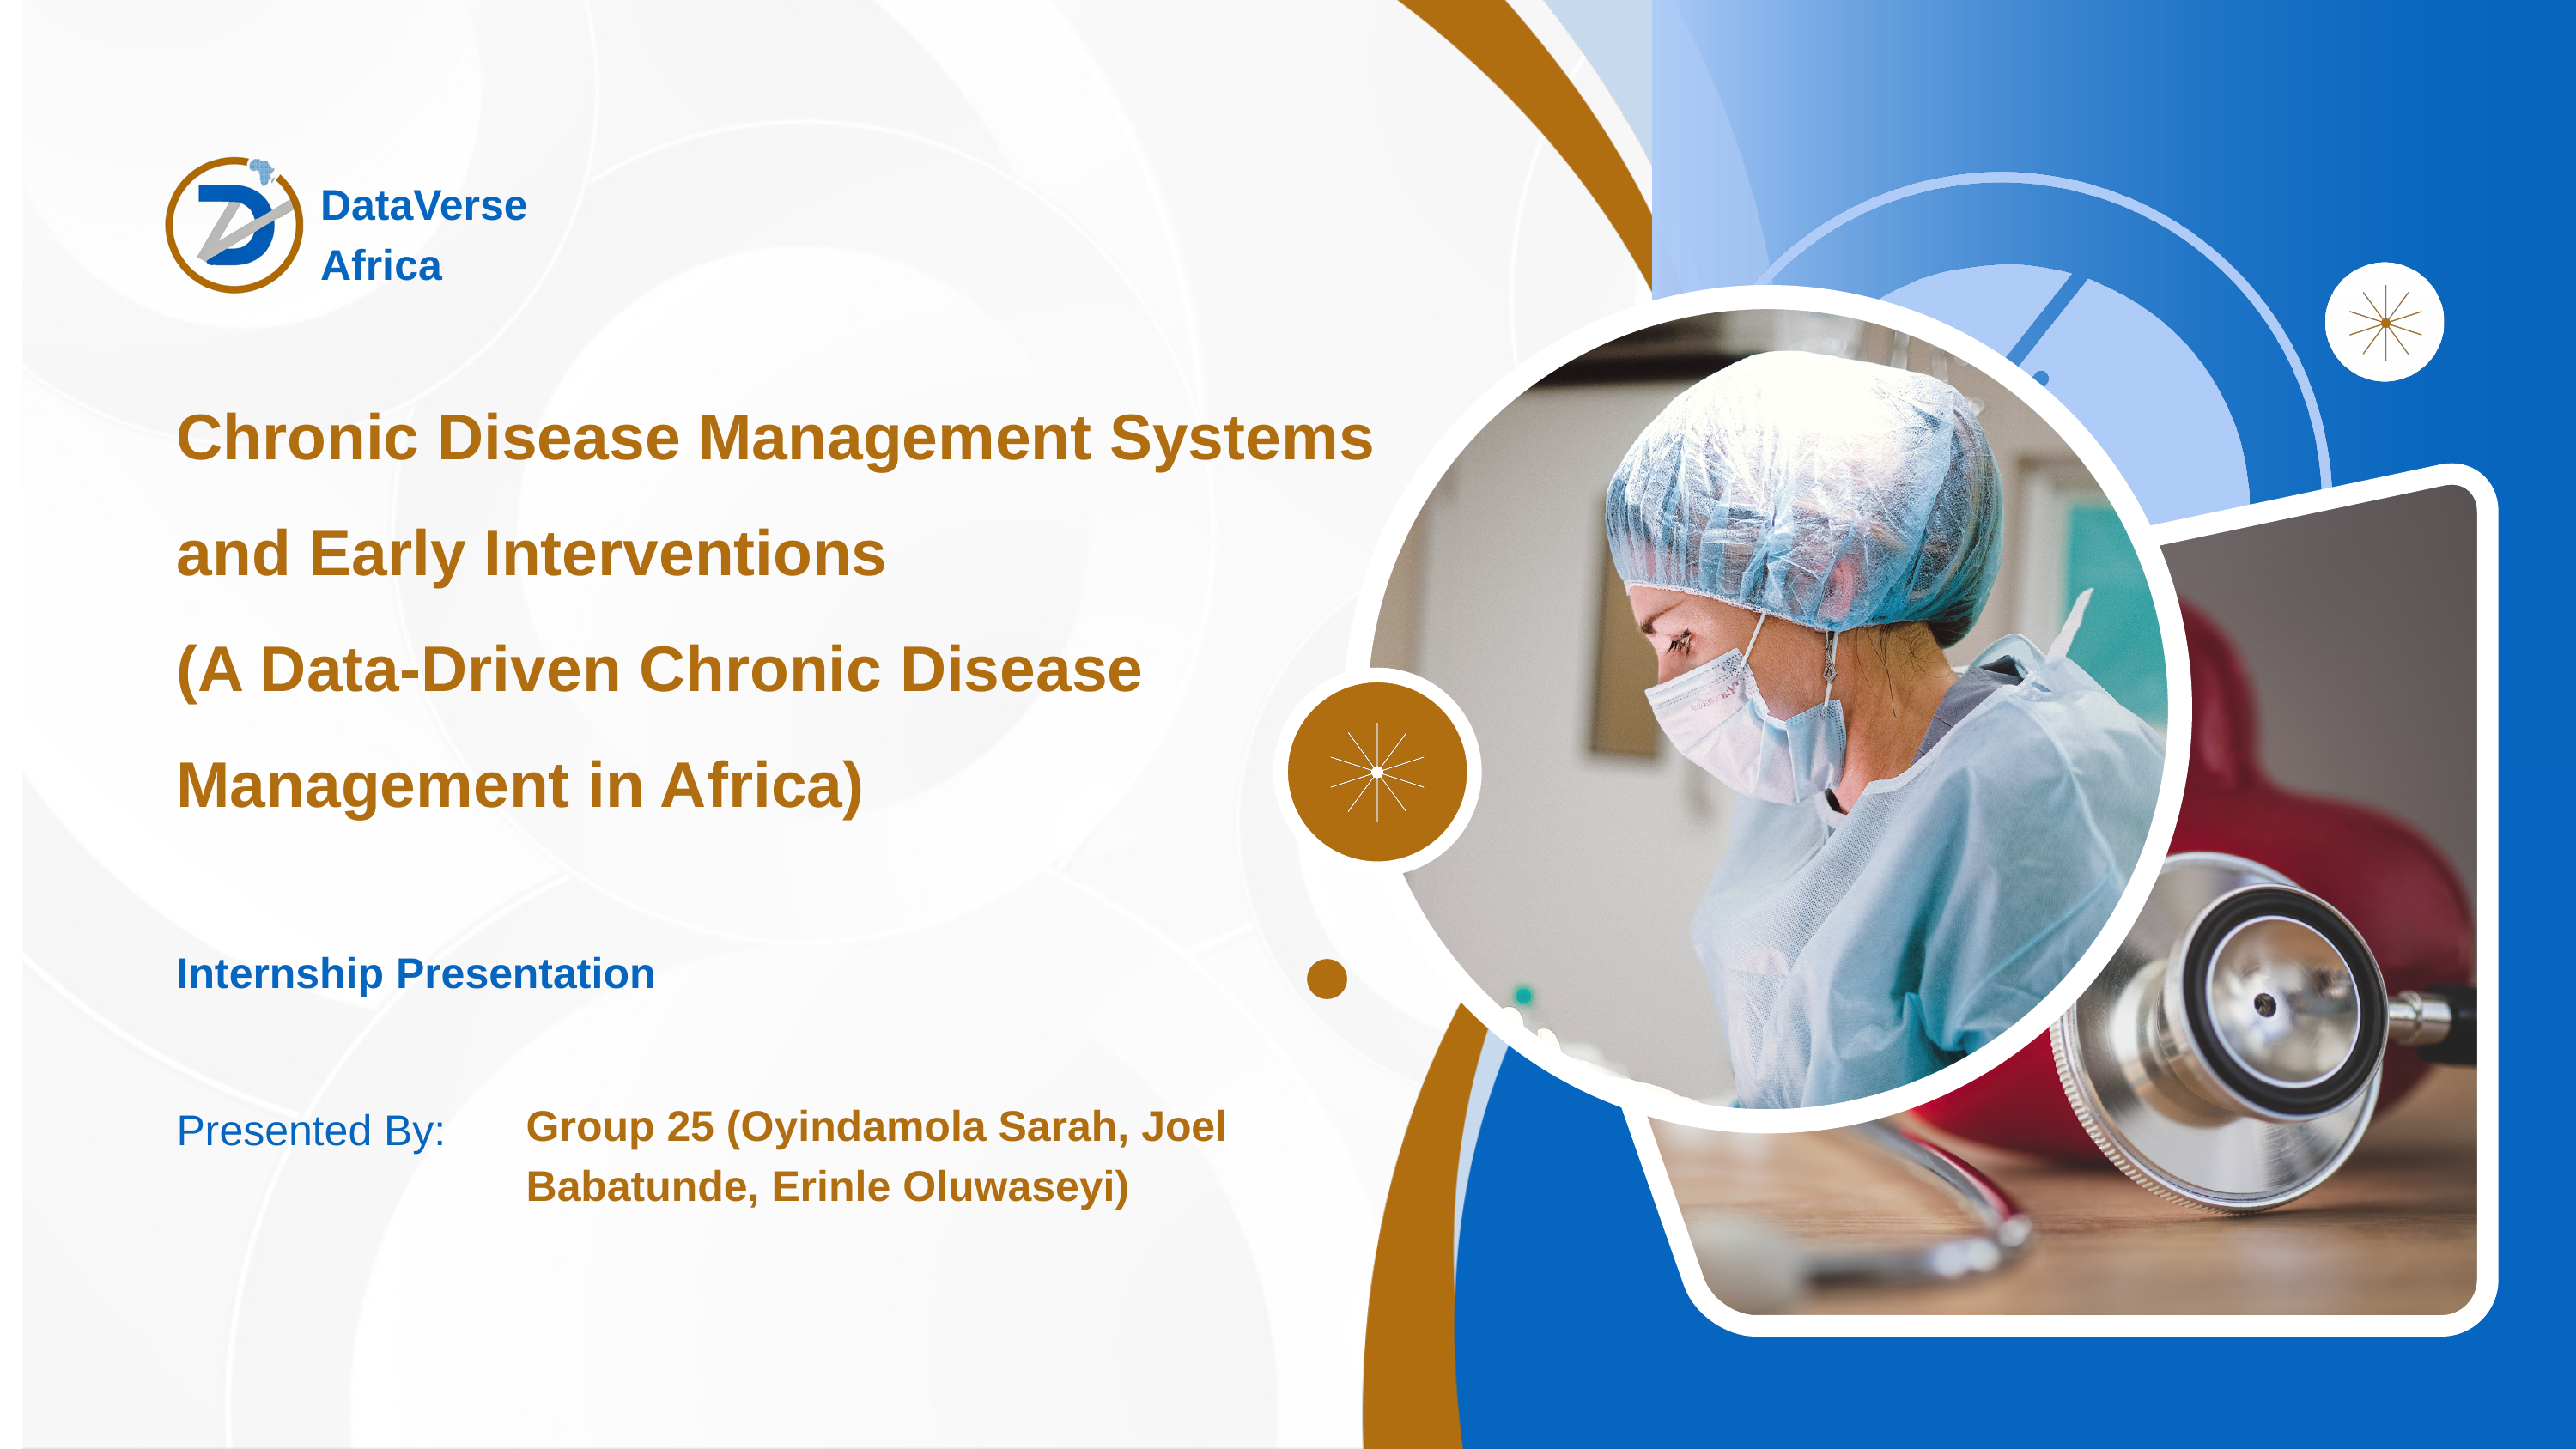

DataVerse
Africa

Chronic Disease Management Systems and Early Interventions
(A Data-Driven Chronic Disease Management in Africa)

Internship Presentation

Group 25 (Oyindamola Sarah, Joel Babatunde, Erinle Oluwaseyi)
Presented By: